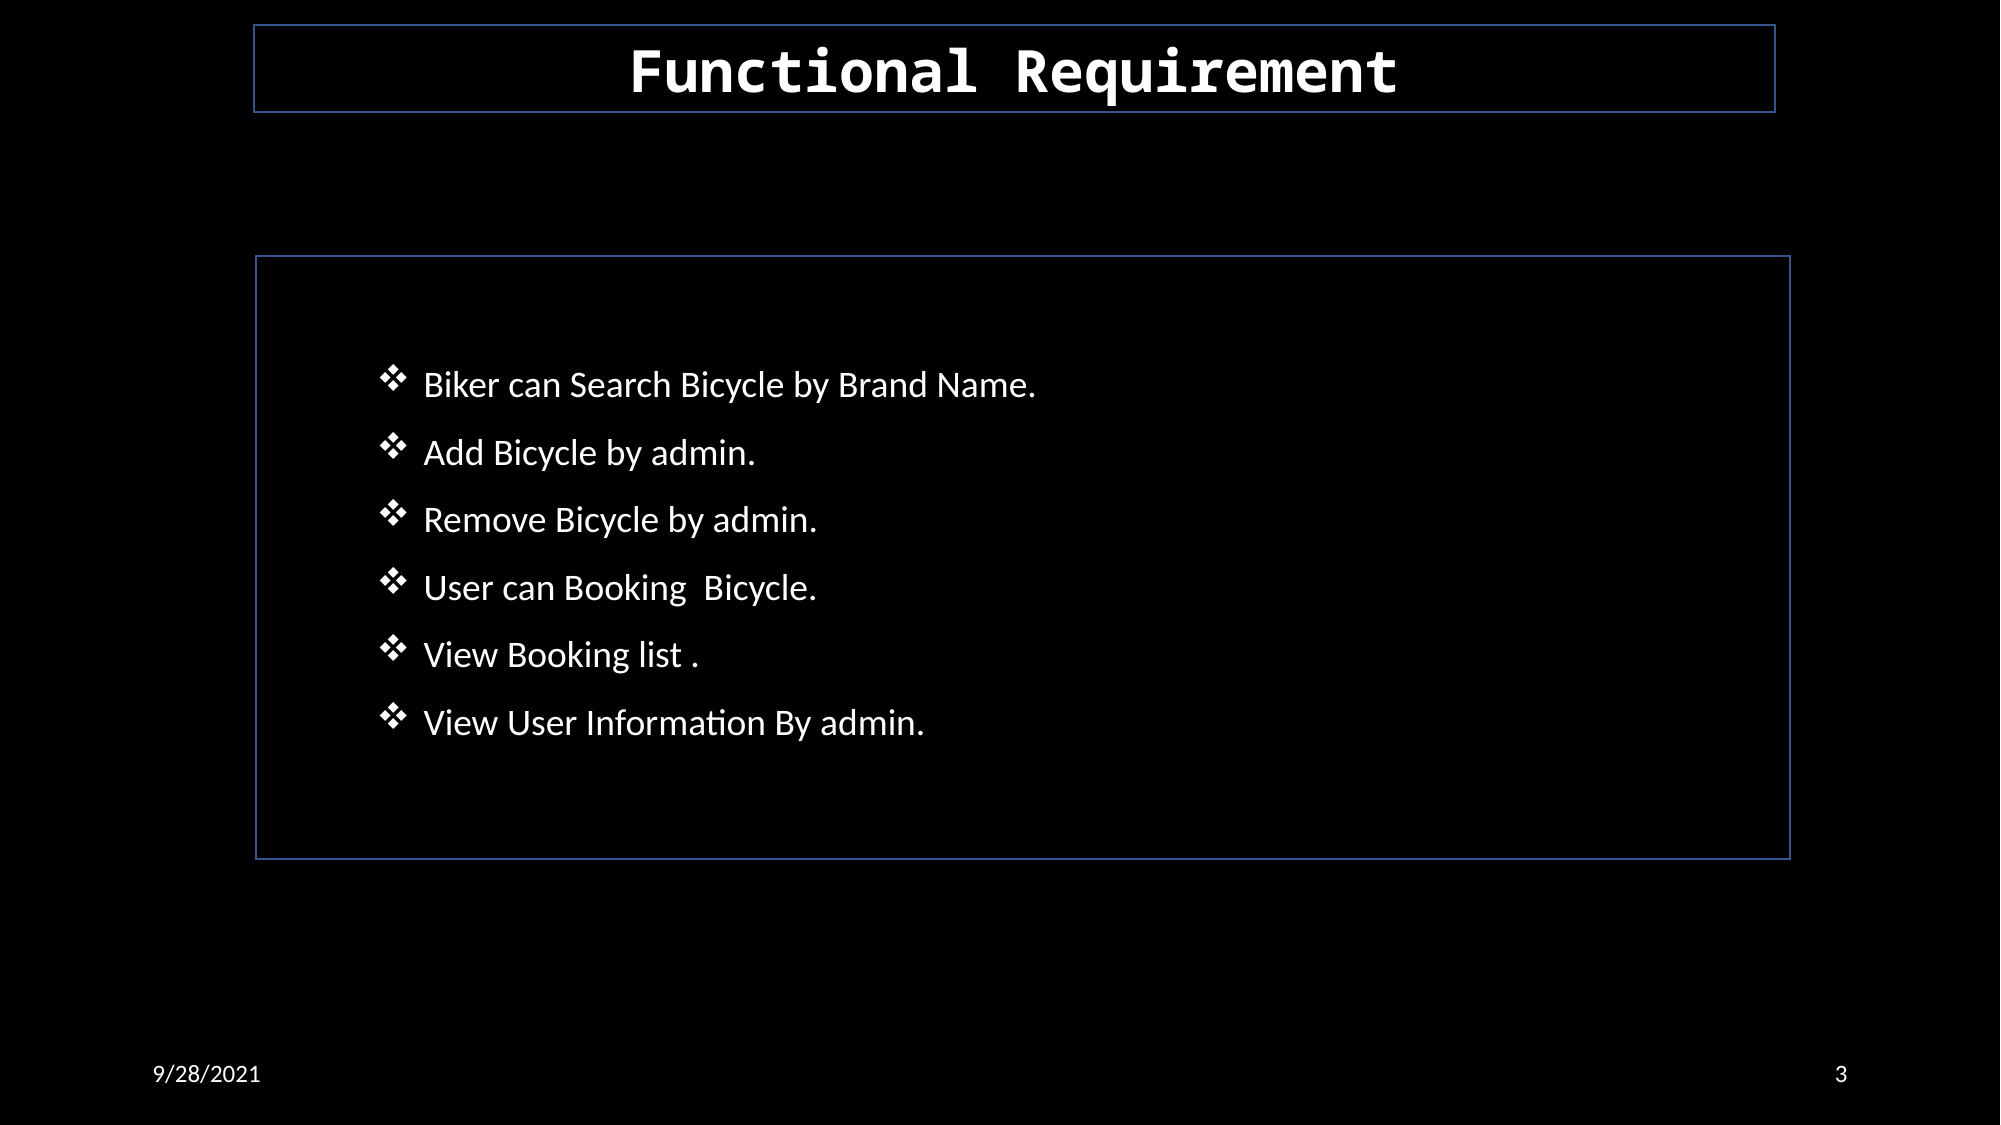

Functional Requirement

Biker can Search Bicycle by Brand Name.
Add Bicycle by admin.
Remove Bicycle by admin.
User can Booking  Bicycle.
View Booking list .
View User Information By admin.

9/28/2021
3